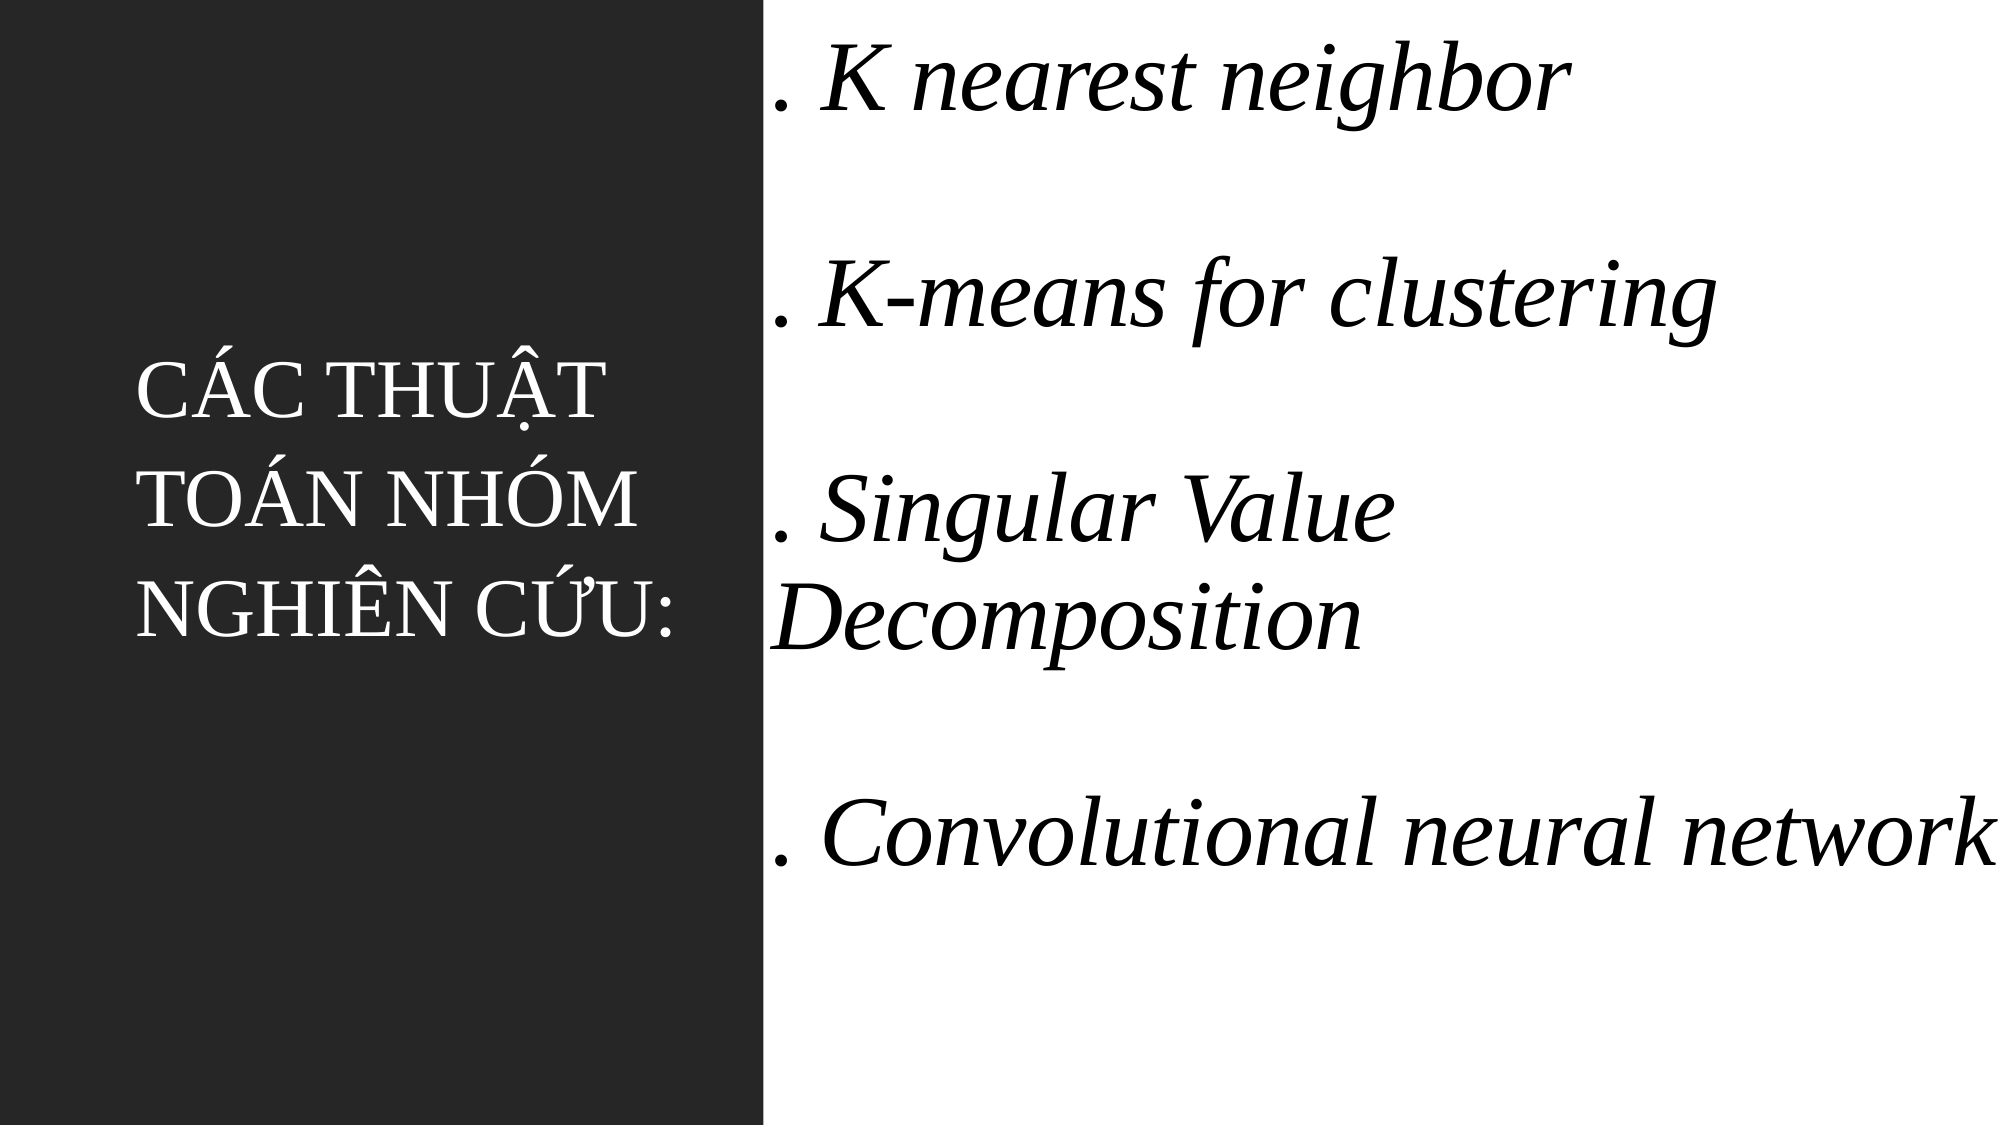

# . K nearest neighbor . K-means for clustering . Singular Value   	Decomposition . Convolutional neural network
CÁC THUẬT TOÁN NHÓM NGHIÊN CỨU: